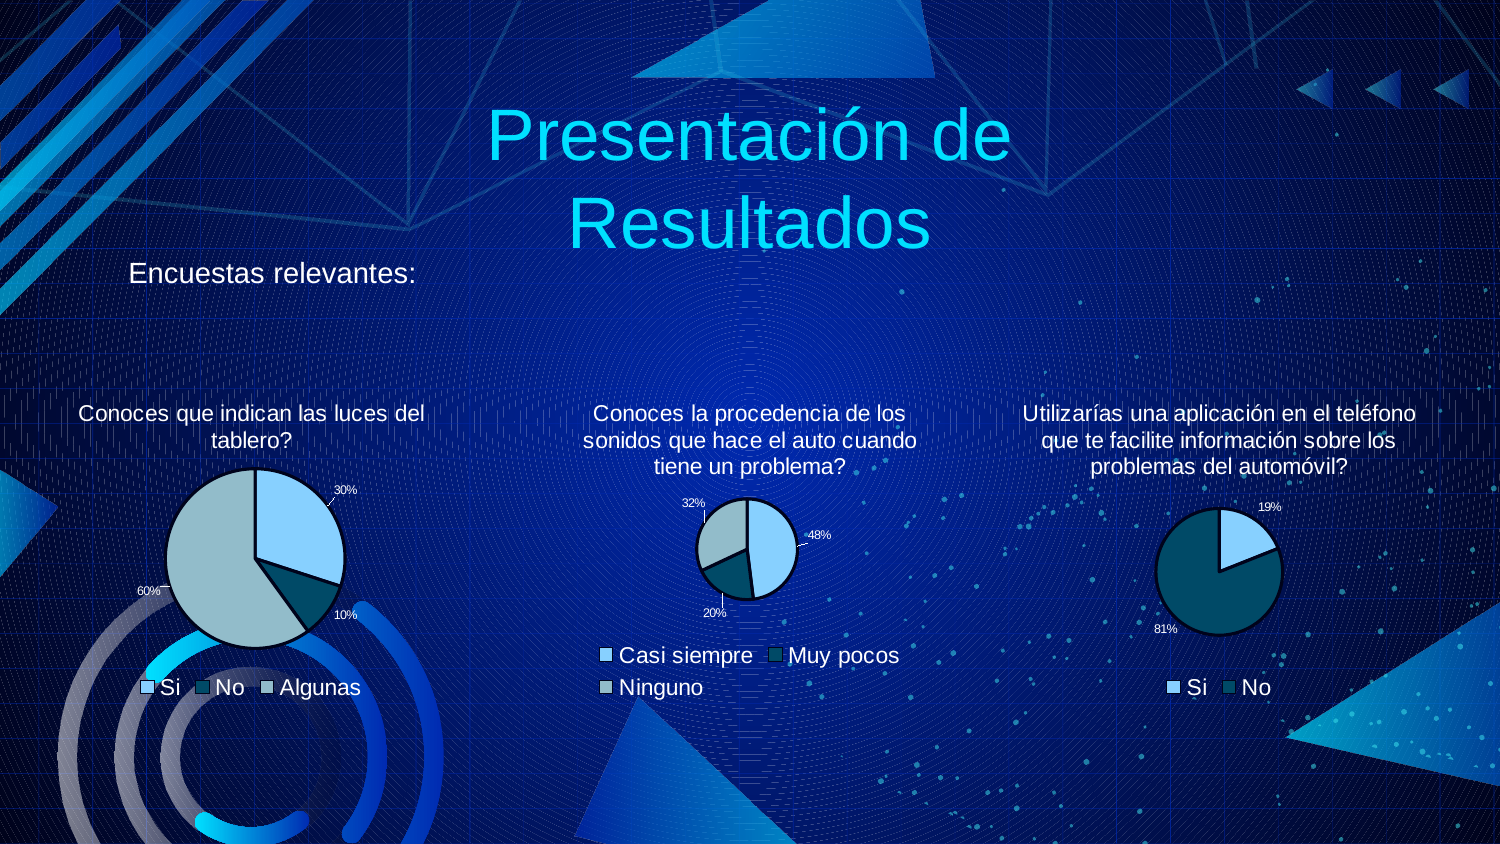

Presentación de Resultados
Encuestas relevantes:

### Chart: Conoces que indican las luces del tablero?

| Category | Conoces que indican las luces del tablero? |
|---|---|
| Si | 30.0 |
| No | 10.0 |
| Algunas | 60.0 |

### Chart: Conoces la procedencia de los sonidos que hace el auto cuando tiene un problema?

| Category | Conoces la procedencia de los sonidos que hace el auto cuando tiene un problema? |
|---|---|
| Casi siempre | 48.0 |
| Muy pocos | 20.0 |
| Ninguno | 32.0 |

### Chart: Utilizarías una aplicación en el teléfono que te facilite información sobre los problemas del automóvil?

| Category | Utilizarías una aplicación en el teléfono que te facilite información sobre los problemas del automóvil? |
|---|---|
| Si | 19.0 |
| No | 81.0 |